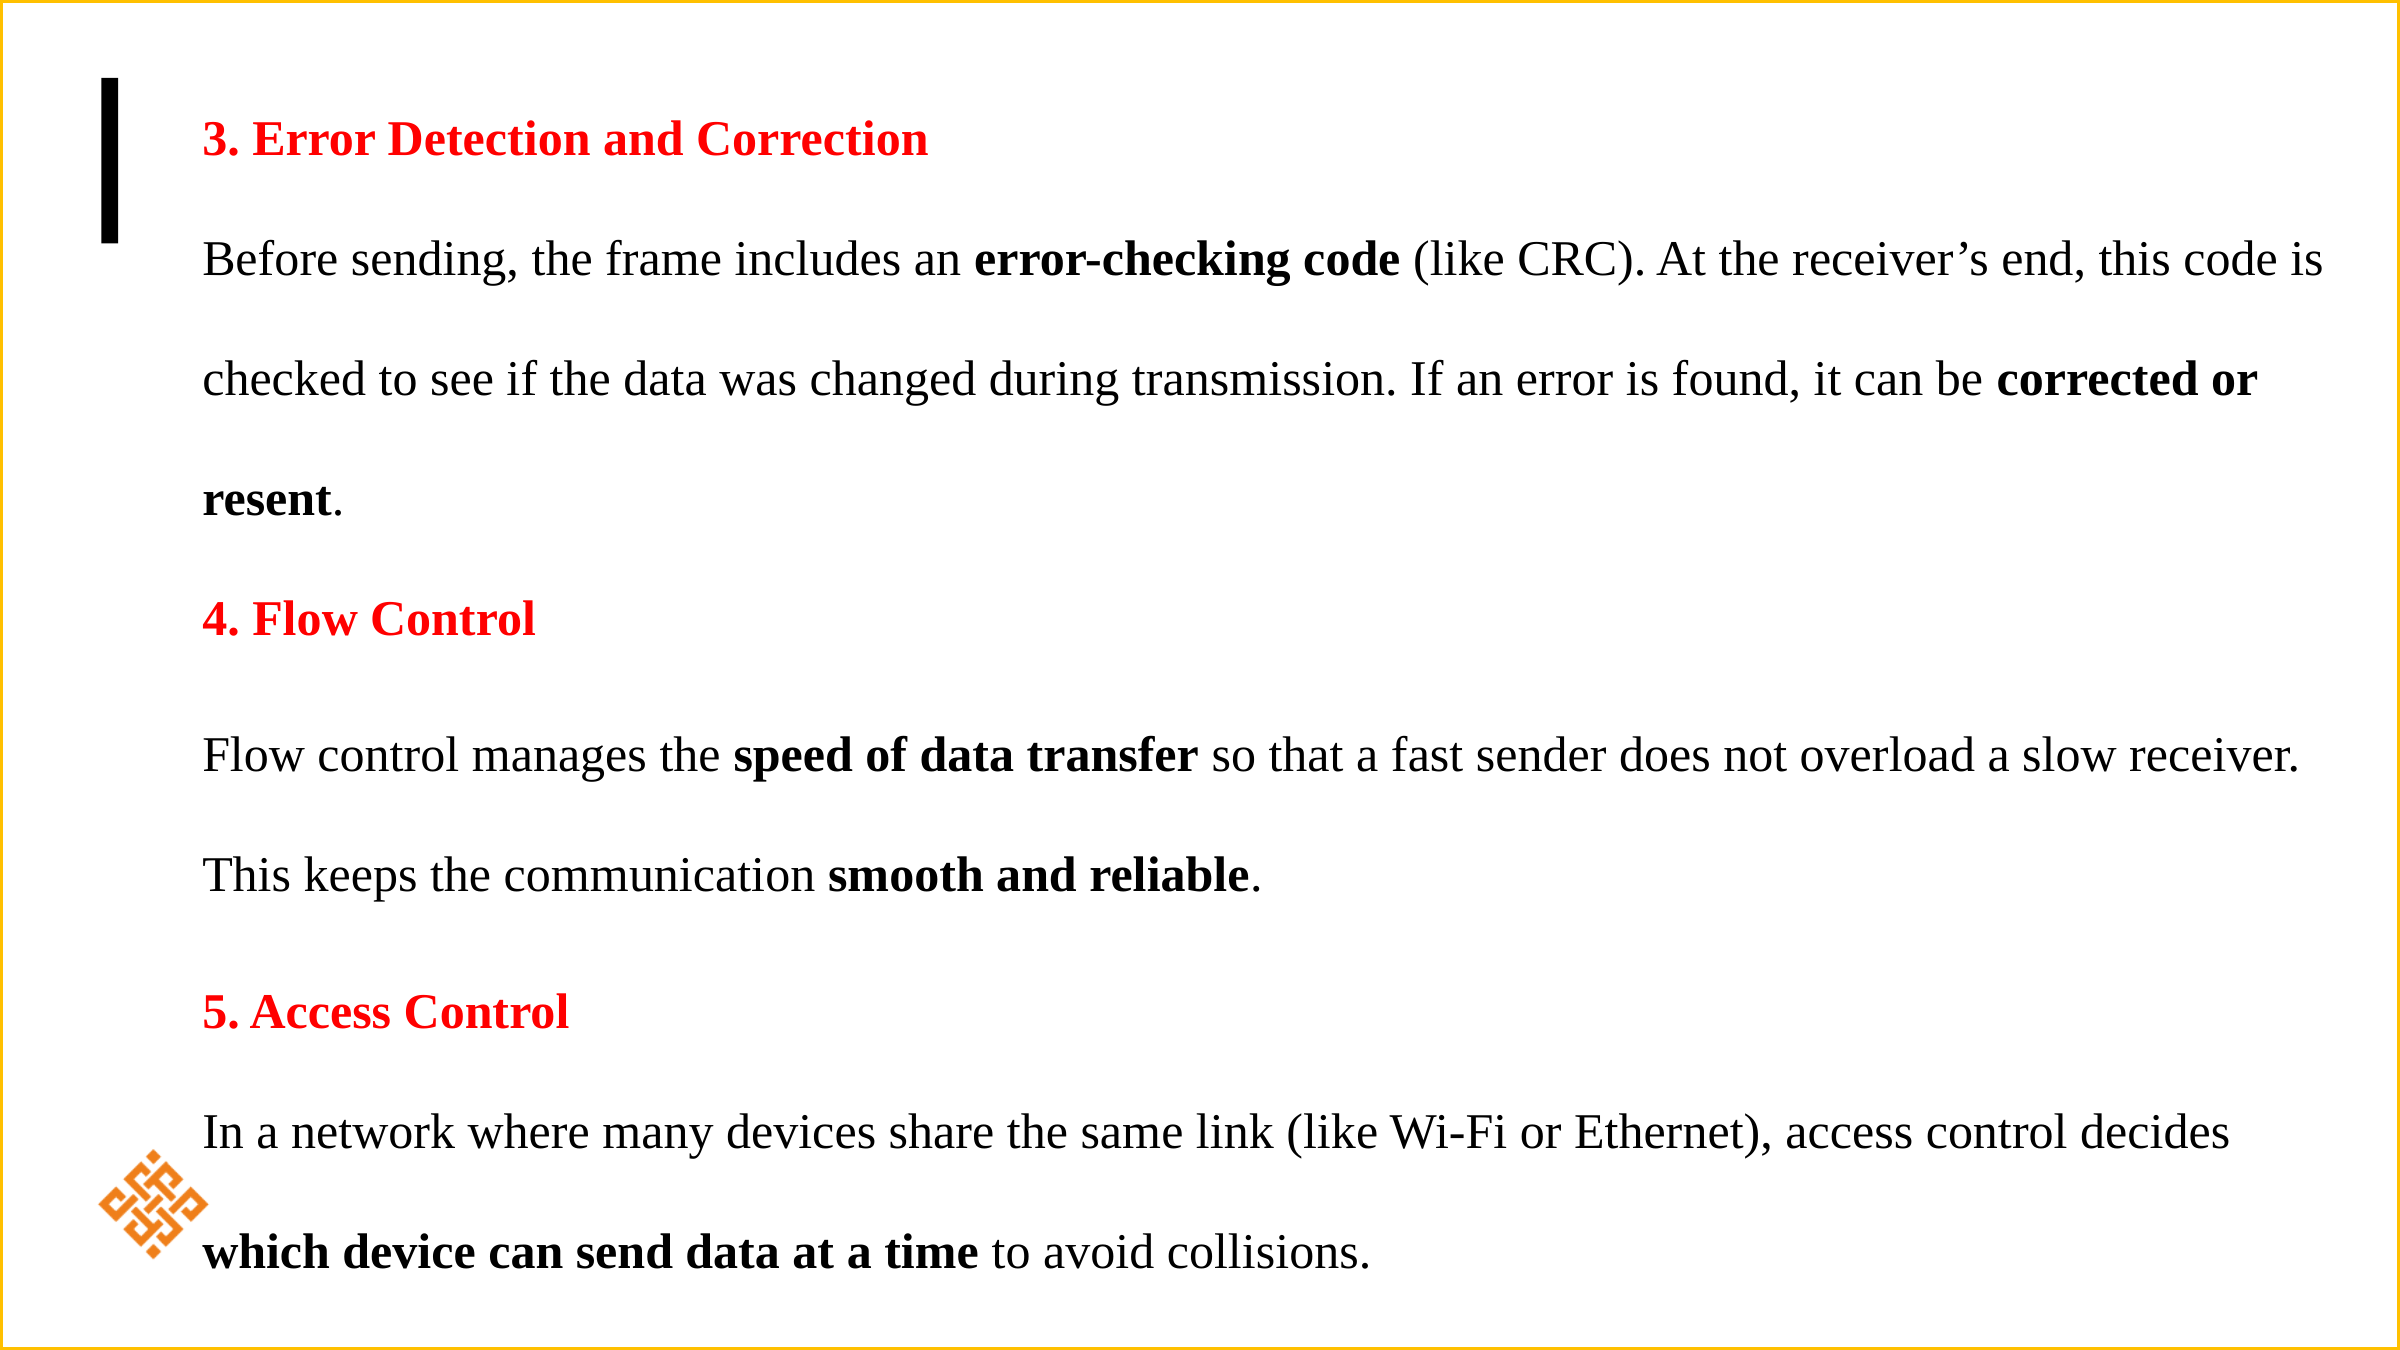

3. Error Detection and Correction
Before sending, the frame includes an error-checking code (like CRC). At the receiver’s end, this code is checked to see if the data was changed during transmission. If an error is found, it can be corrected or resent.
4. Flow Control
Flow control manages the speed of data transfer so that a fast sender does not overload a slow receiver. This keeps the communication smooth and reliable.
5. Access Control
In a network where many devices share the same link (like Wi-Fi or Ethernet), access control decides which device can send data at a time to avoid collisions.